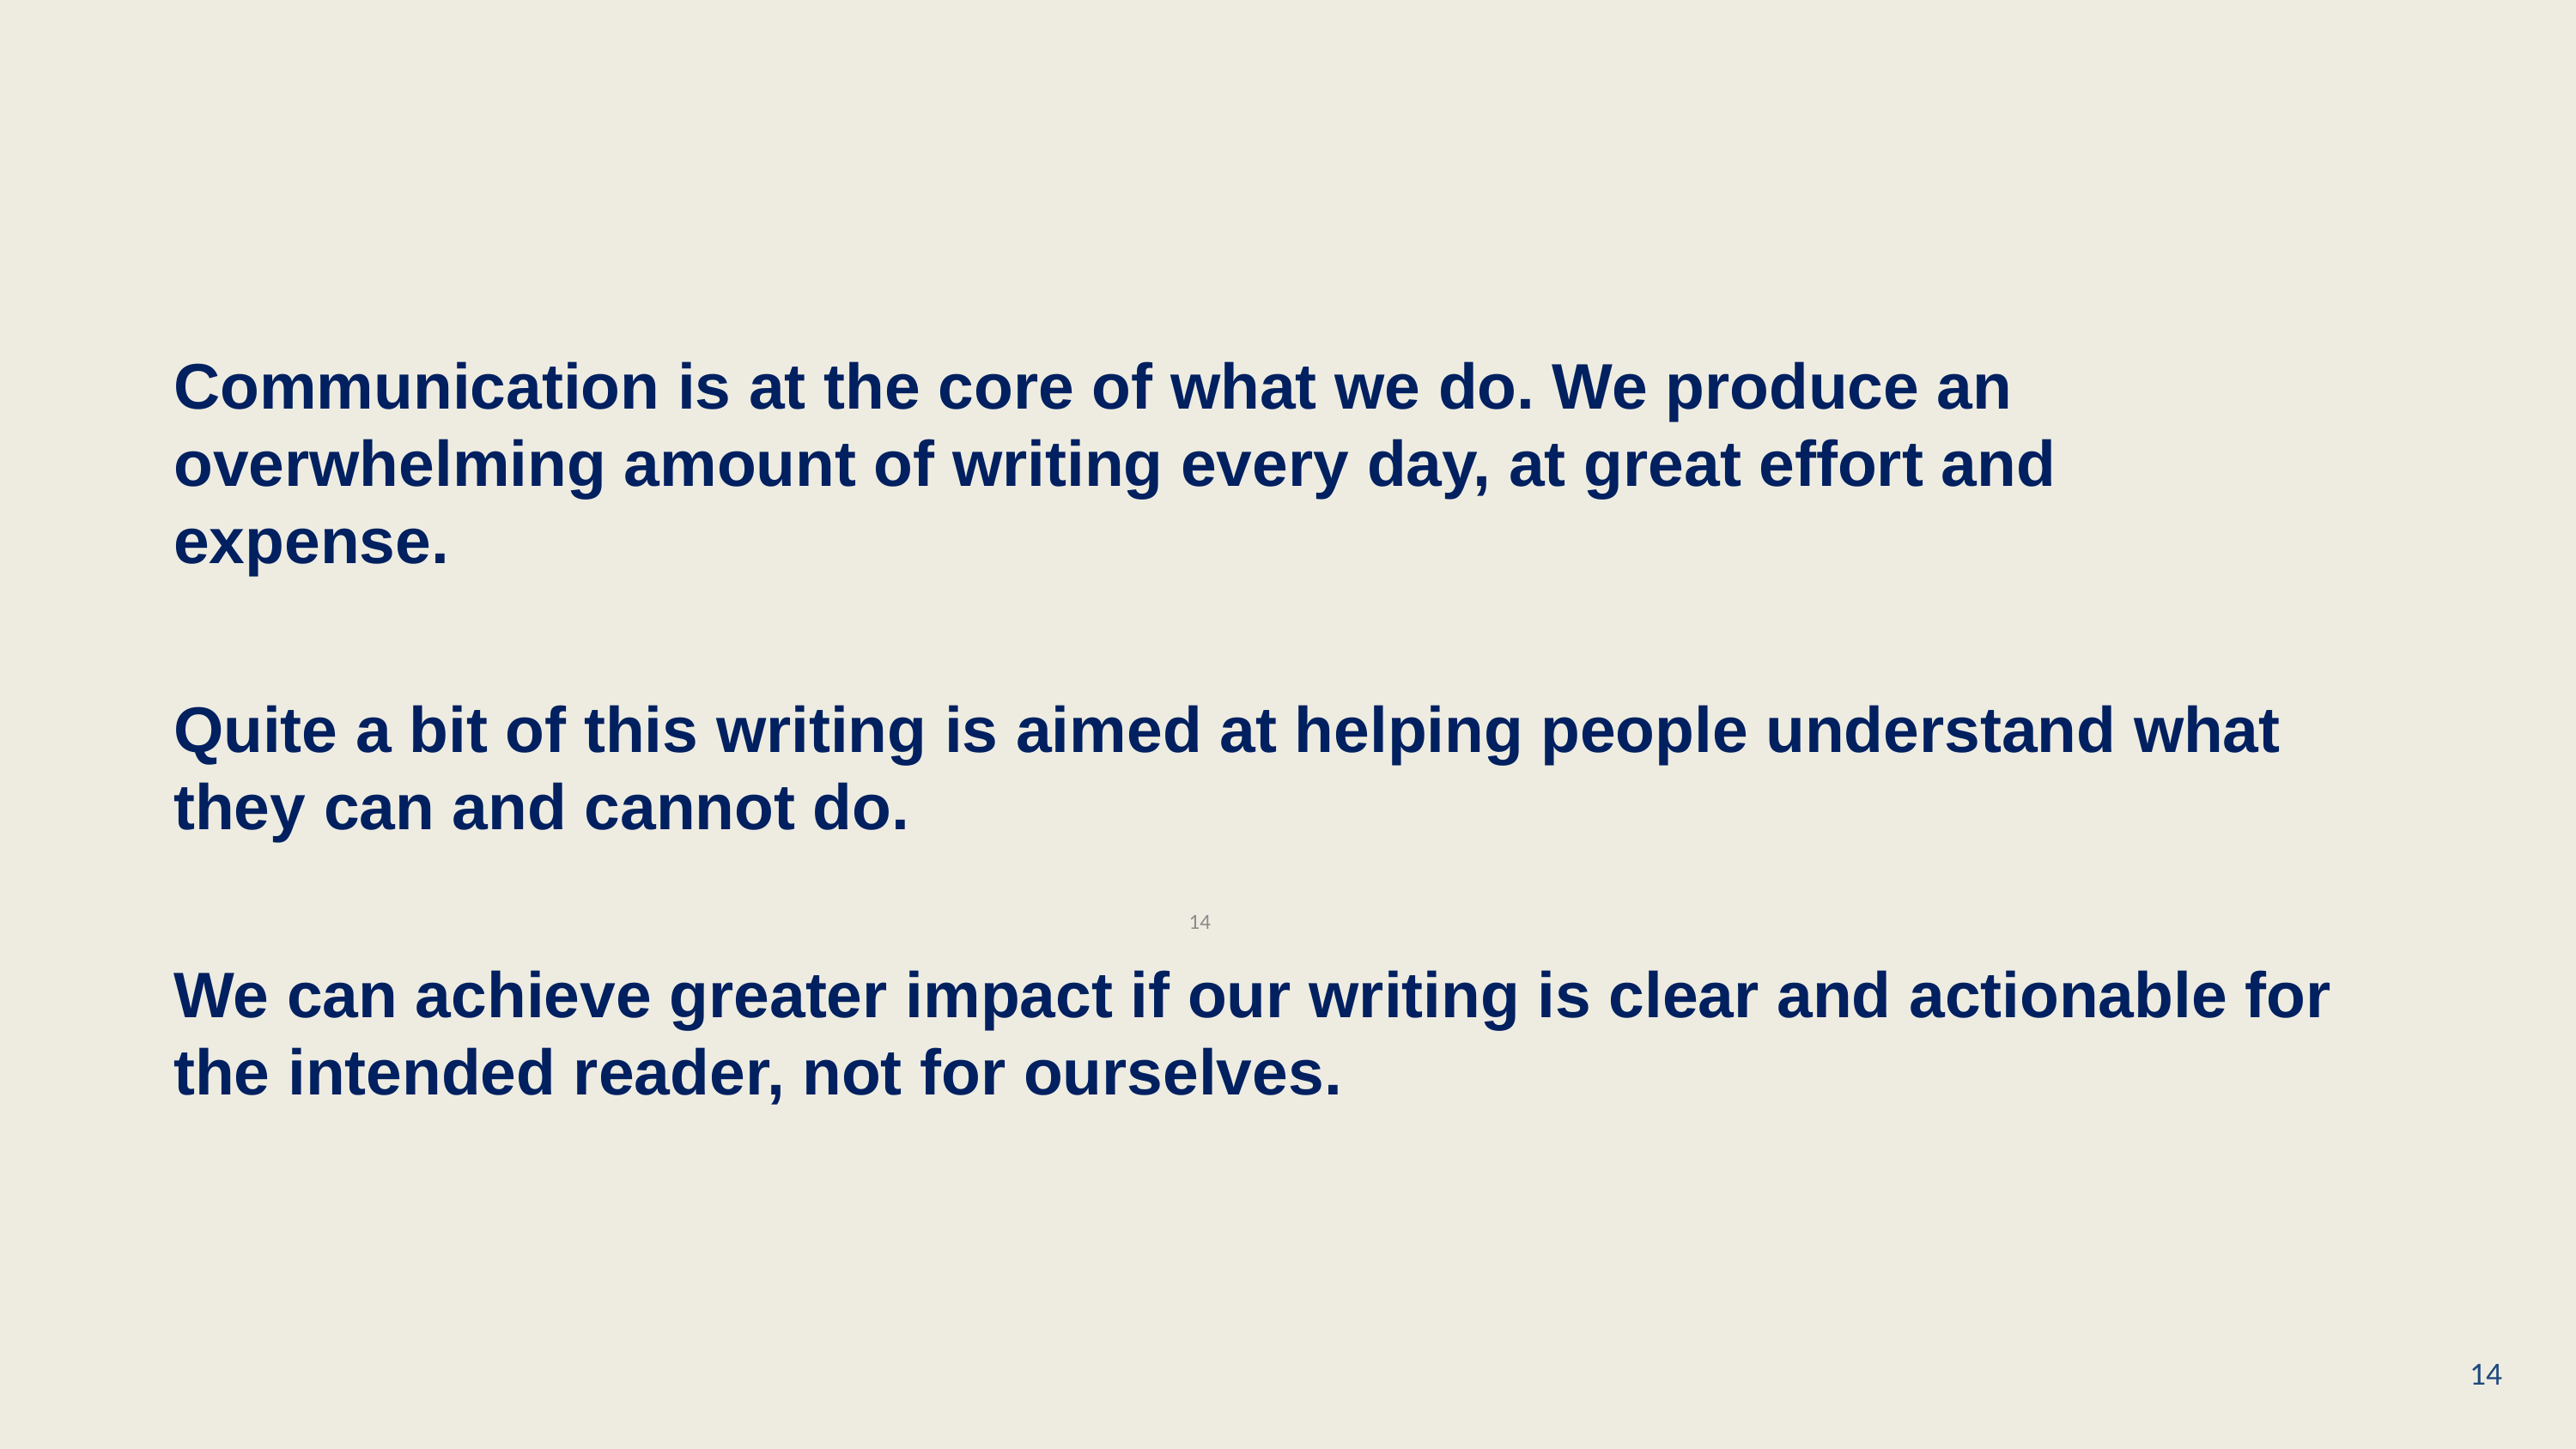

Purpose
Communication is at the core of what we do. We produce an overwhelming amount of writing every day, at great effort and expense.
Quite a bit of this writing is aimed at helping people understand what they can and cannot do.
14
We can achieve greater impact if our writing is clear and actionable for the intended reader, not for ourselves.
14